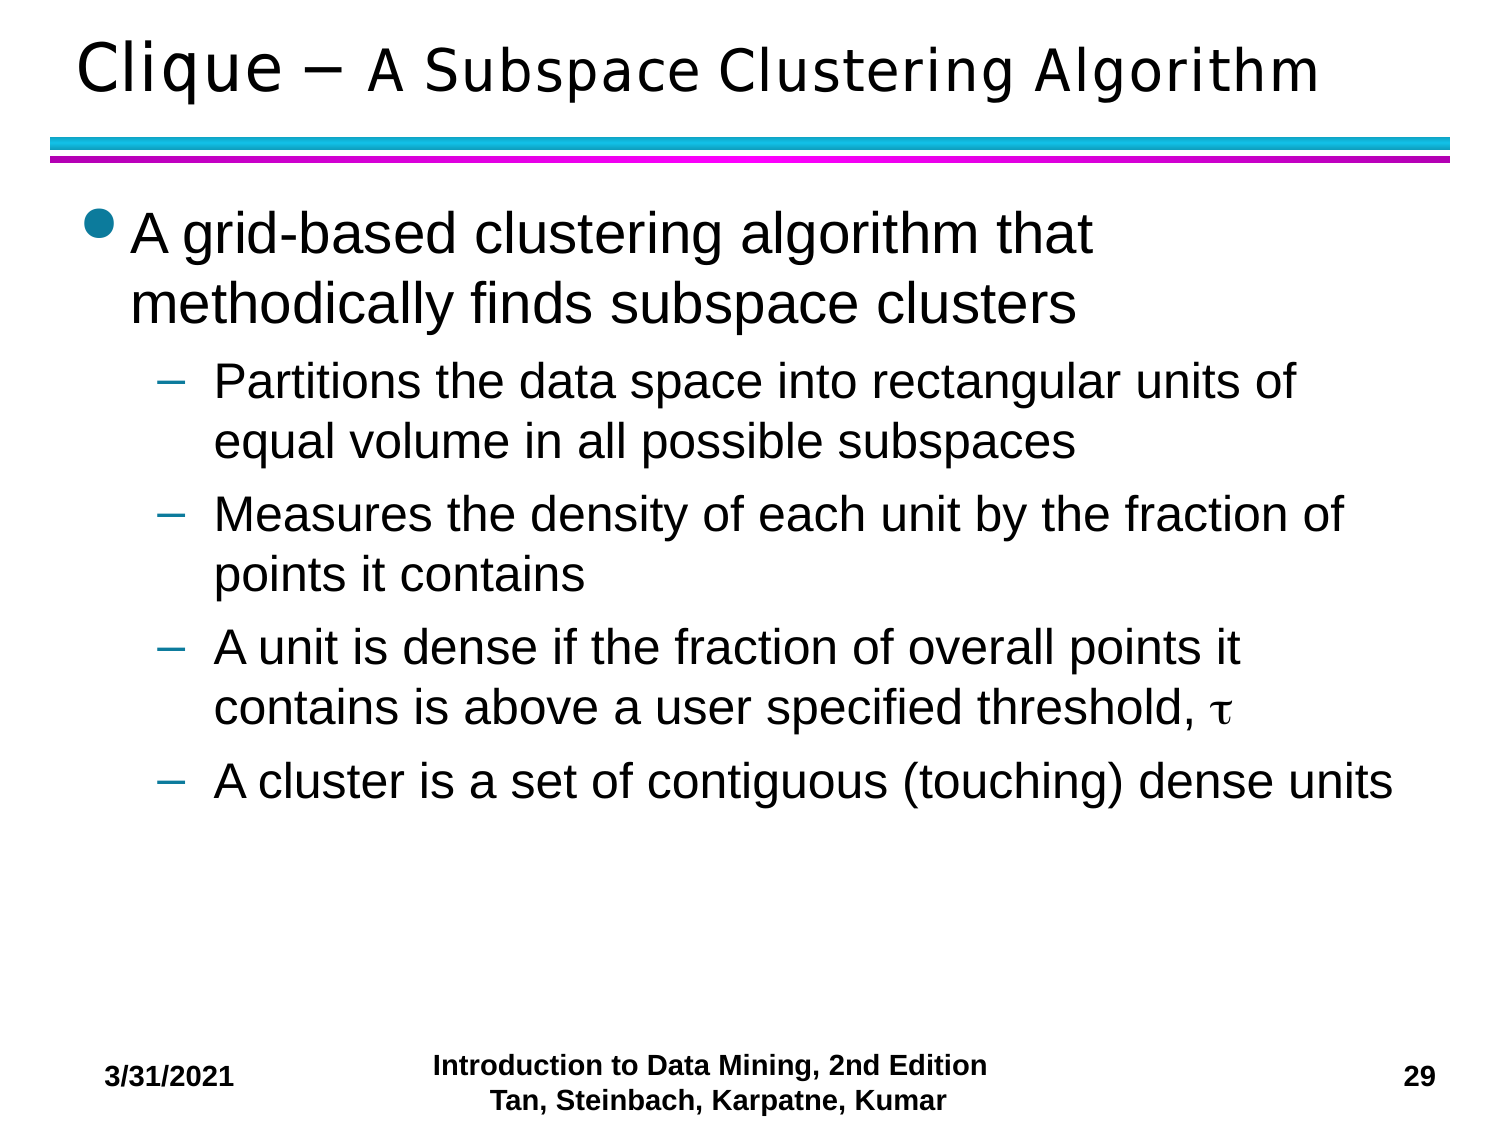

# Clique – A Subspace Clustering Algorithm
A grid-based clustering algorithm that methodically finds subspace clusters
Partitions the data space into rectangular units of equal volume in all possible subspaces
Measures the density of each unit by the fraction of points it contains
A unit is dense if the fraction of overall points it contains is above a user specified threshold, τ
A cluster is a set of contiguous (touching) dense units